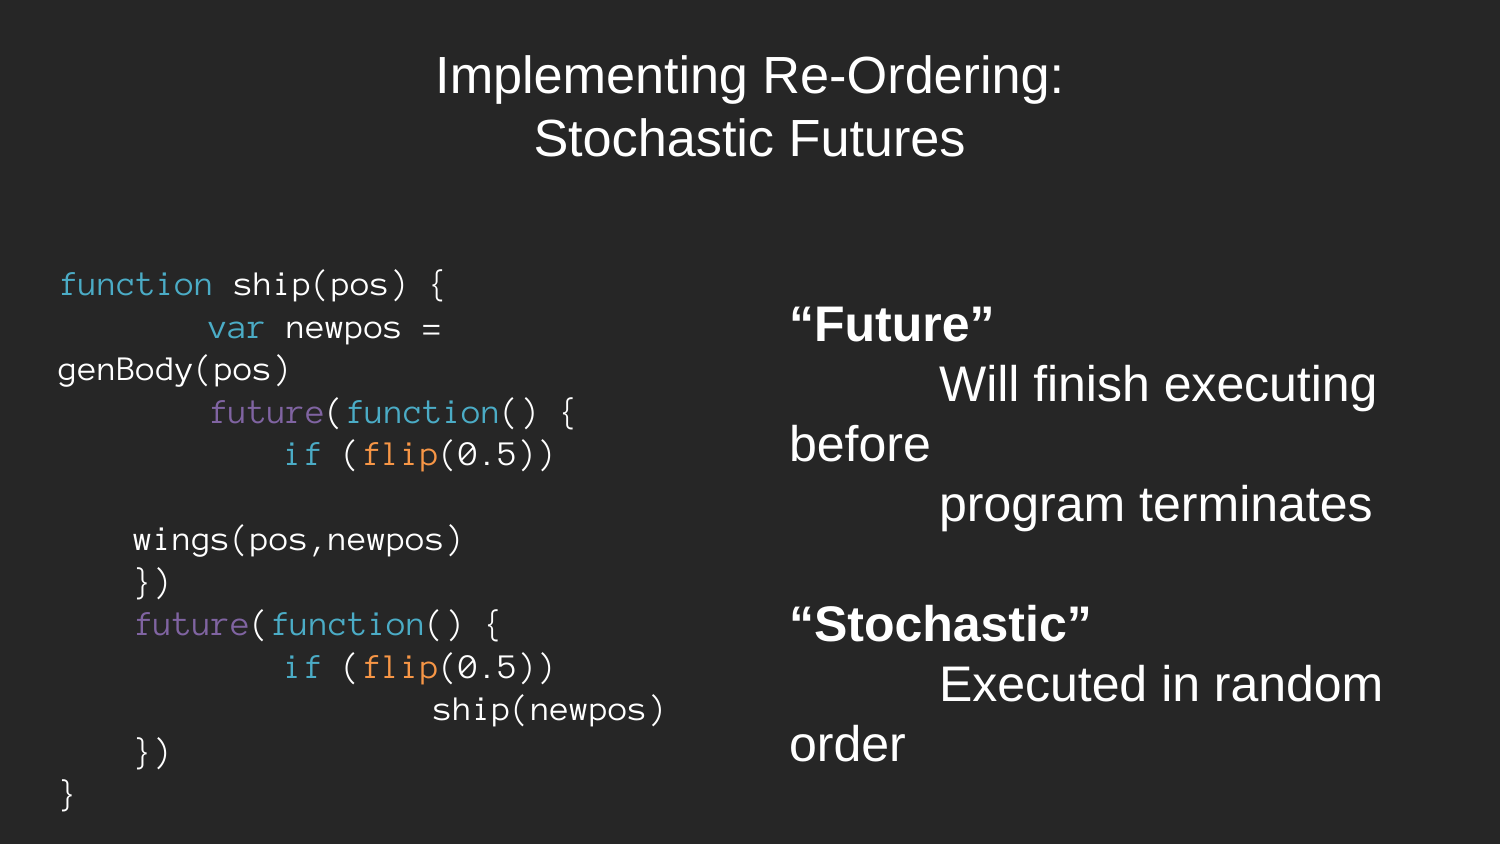

# Implementing Re-Ordering: Stochastic Futures
function ship(pos) {
	var newpos = genBody(pos)
	future(function() {
	if (flip(0.5))
		wings(pos,newpos)
})
future(function() {
	if (flip(0.5))
		ship(newpos)
})
}
“Future”
	Will finish executing before
	program terminates

“Stochastic”
	Executed in random order